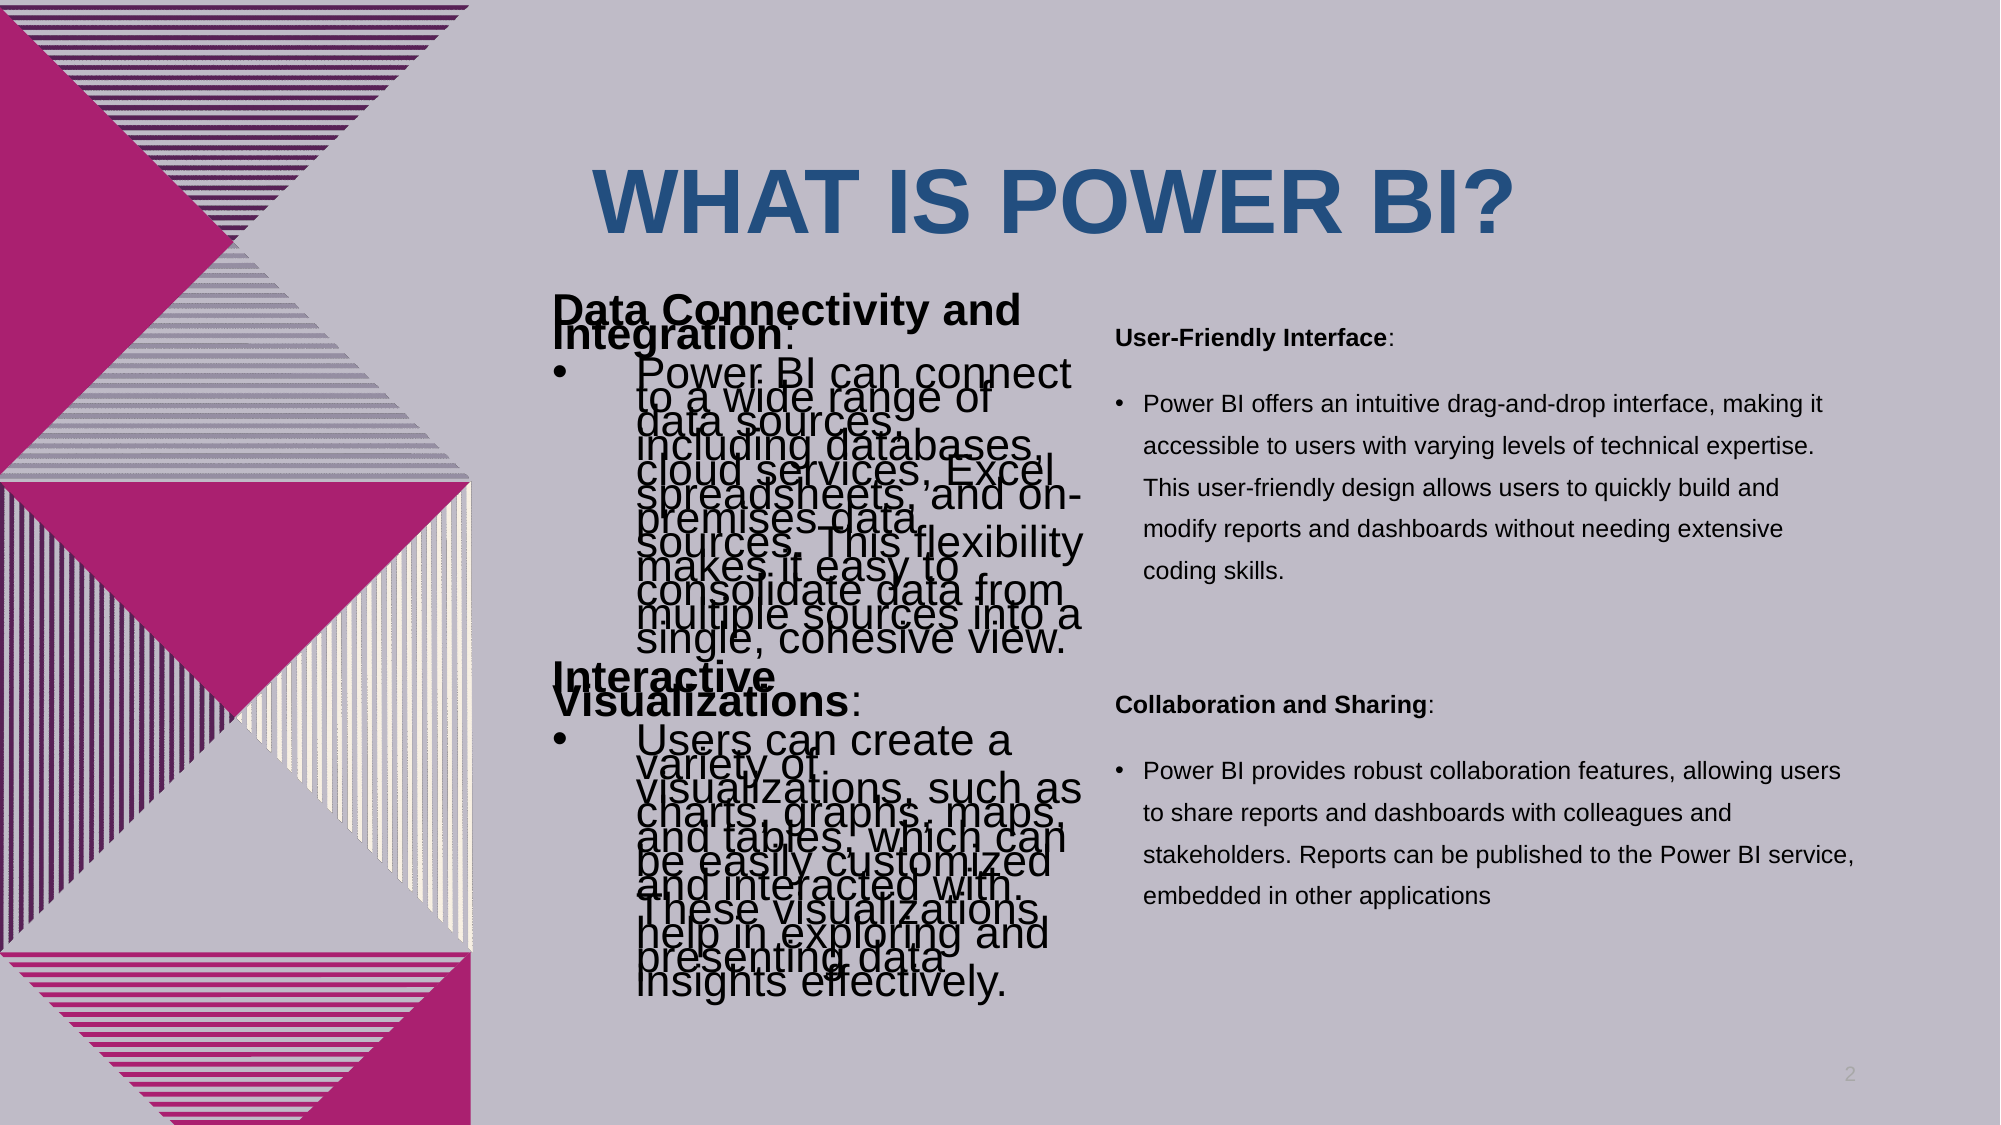

# WHAT IS power bi?
User-Friendly Interface:
Power BI offers an intuitive drag-and-drop interface, making it accessible to users with varying levels of technical expertise. This user-friendly design allows users to quickly build and modify reports and dashboards without needing extensive coding skills.

Collaboration and Sharing:
Power BI provides robust collaboration features, allowing users to share reports and dashboards with colleagues and stakeholders. Reports can be published to the Power BI service, embedded in other applications

Data Connectivity and Integration:
Power BI can connect to a wide range of data sources, including databases, cloud services, Excel spreadsheets, and on-premises data sources. This flexibility makes it easy to consolidate data from multiple sources into a single, cohesive view.
Interactive Visualizations:
Users can create a variety of visualizations, such as charts, graphs, maps, and tables, which can be easily customized and interacted with. These visualizations help in exploring and presenting data insights effectively.

2